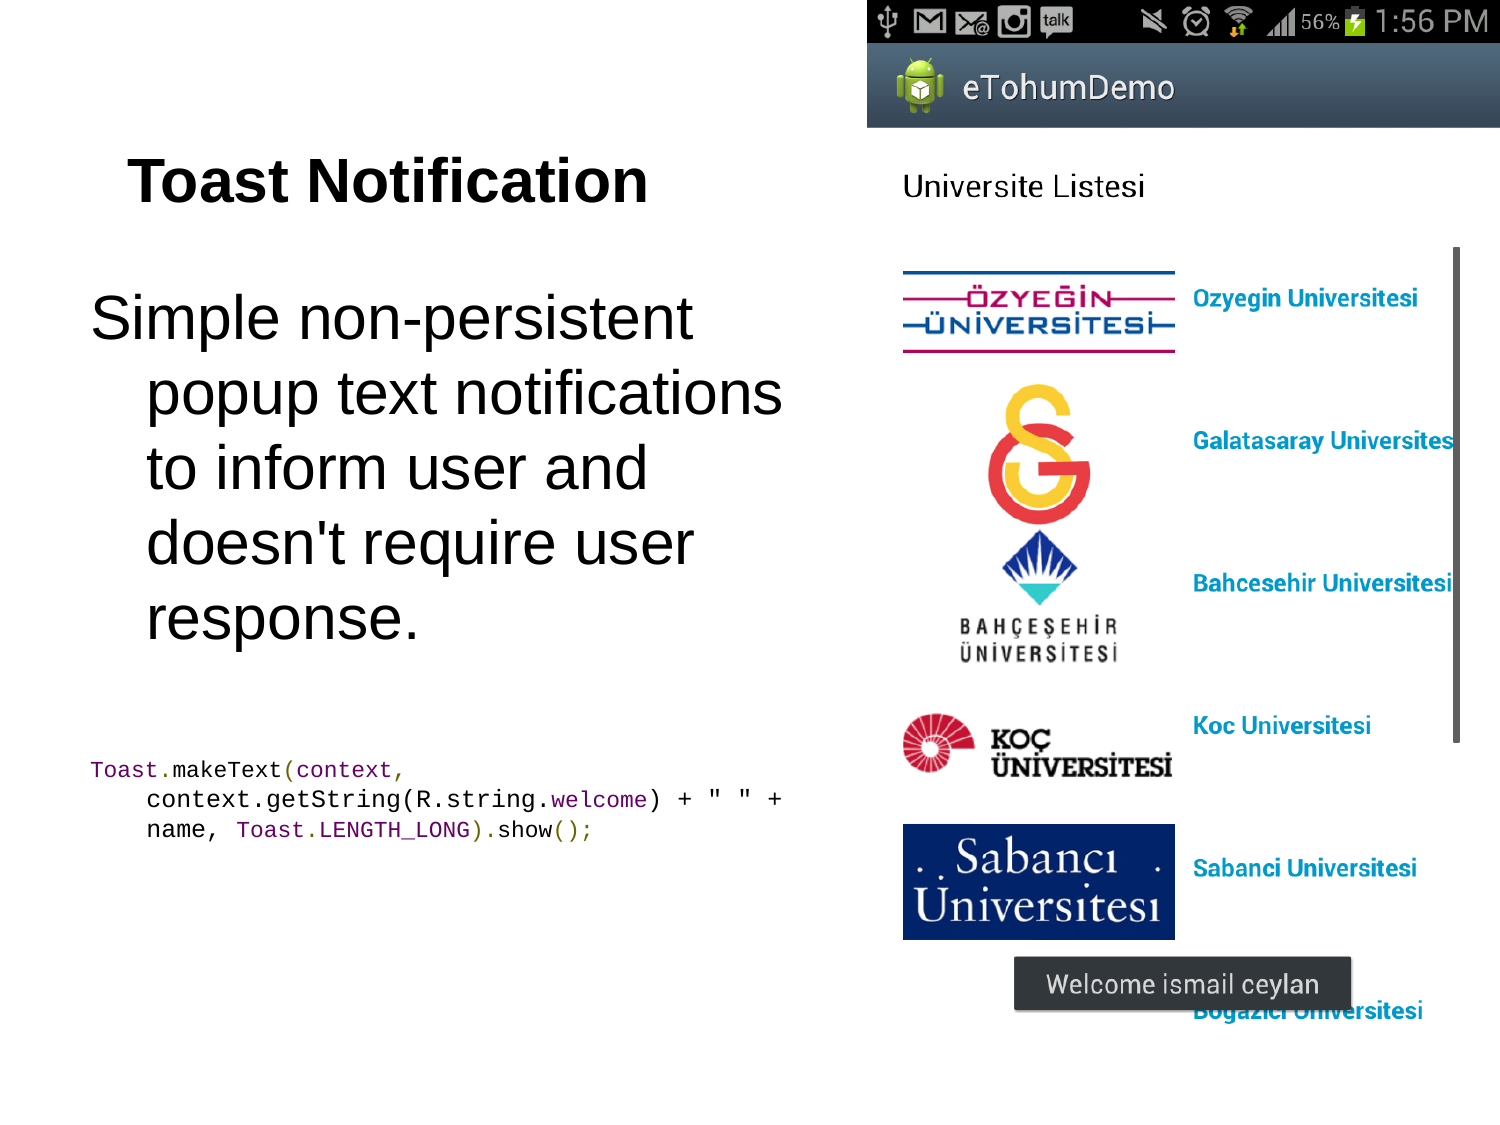

# Toast Notification
Simple non-persistent popup text notifications to inform user and doesn't require user response.

Toast.makeText(context, context.getString(R.string.welcome) + " " + name, Toast.LENGTH_LONG).show();